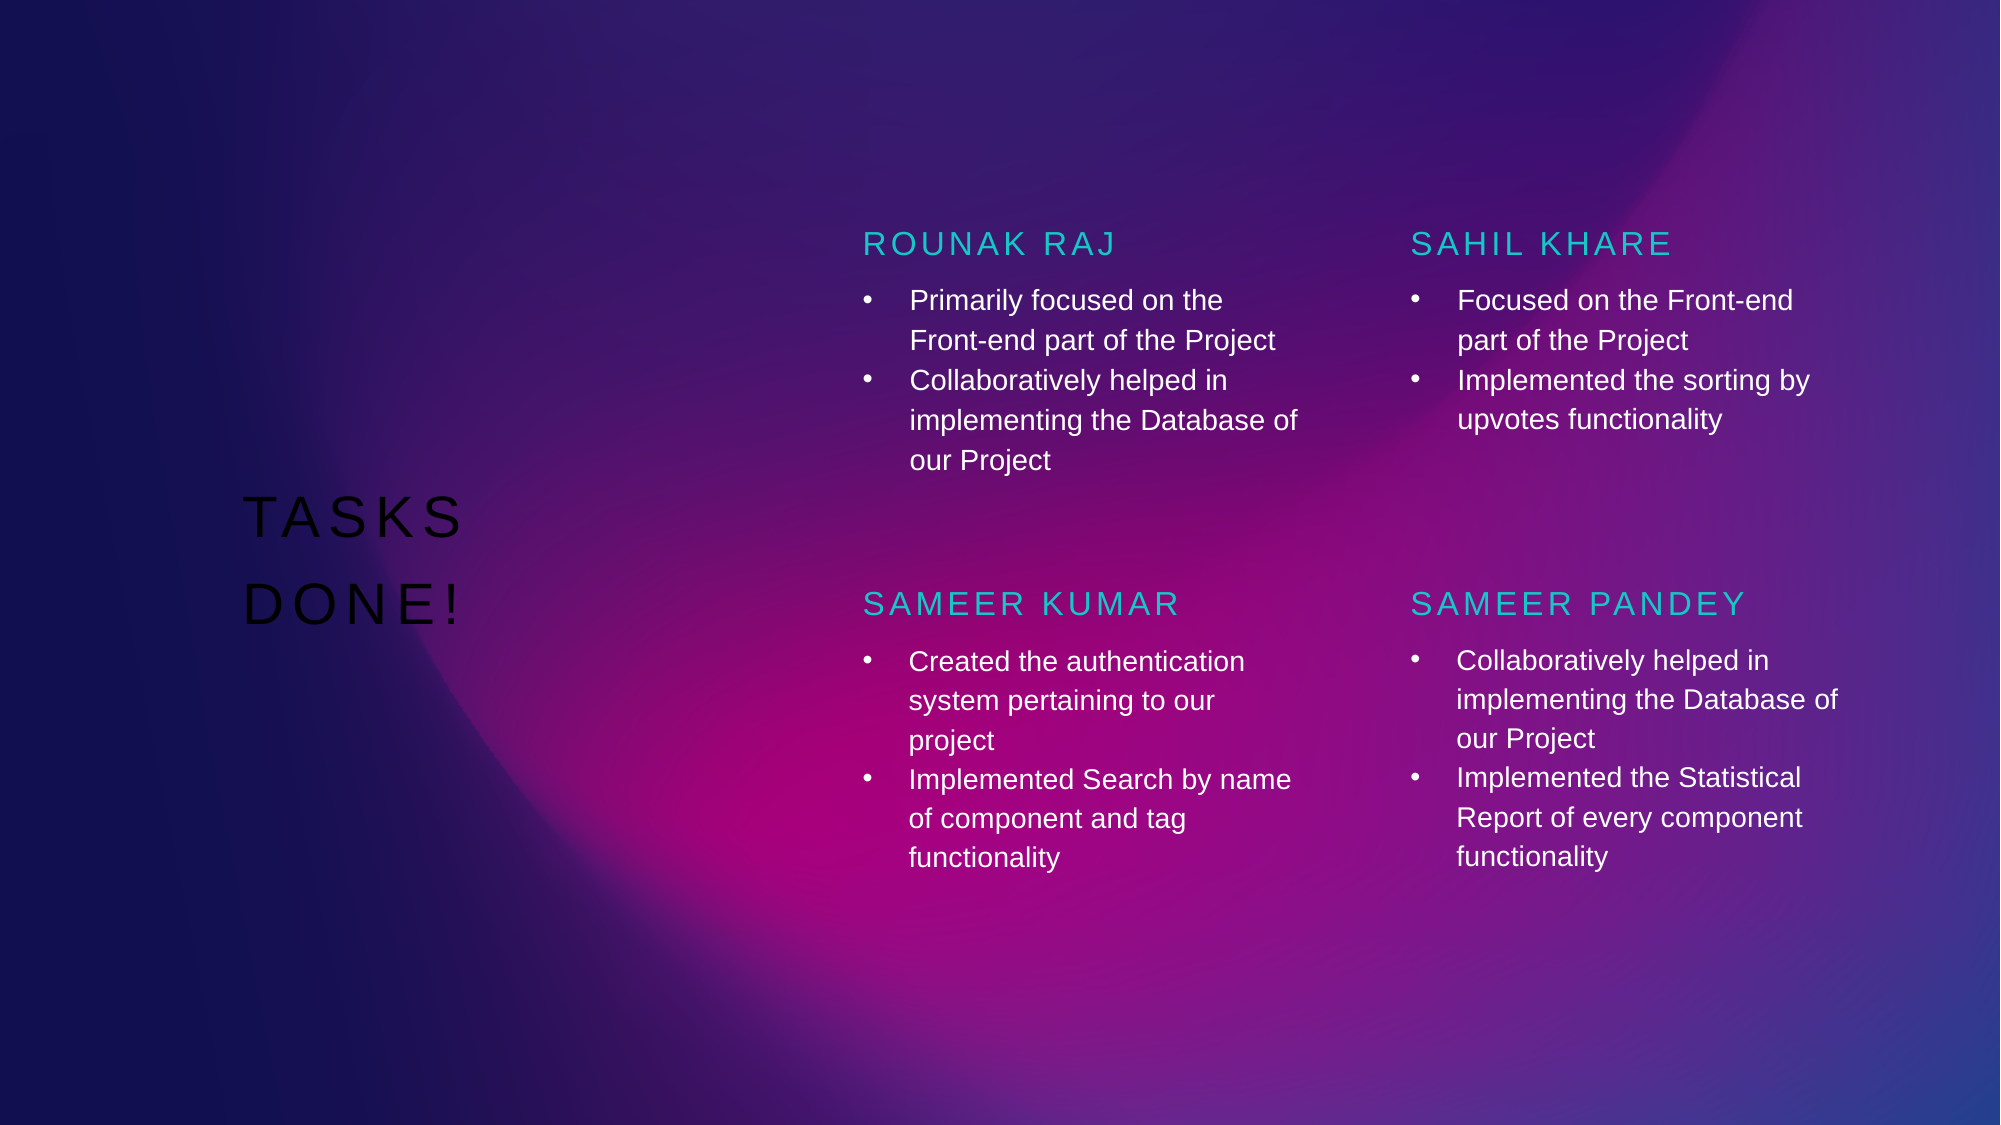

Rounak Raj
Sahil Khare
Primarily focused on the Front-end part of the Project
Collaboratively helped in implementing the Database of our Project
Focused on the Front-end part of the Project
Implemented the sorting by upvotes functionality

# Tasks done!
Sameer Kumar
Sameer Pandey
Collaboratively helped in implementing the Database of our Project
Implemented the Statistical Report of every component functionality
Created the authentication system pertaining to our project
Implemented Search by name of component and tag functionality